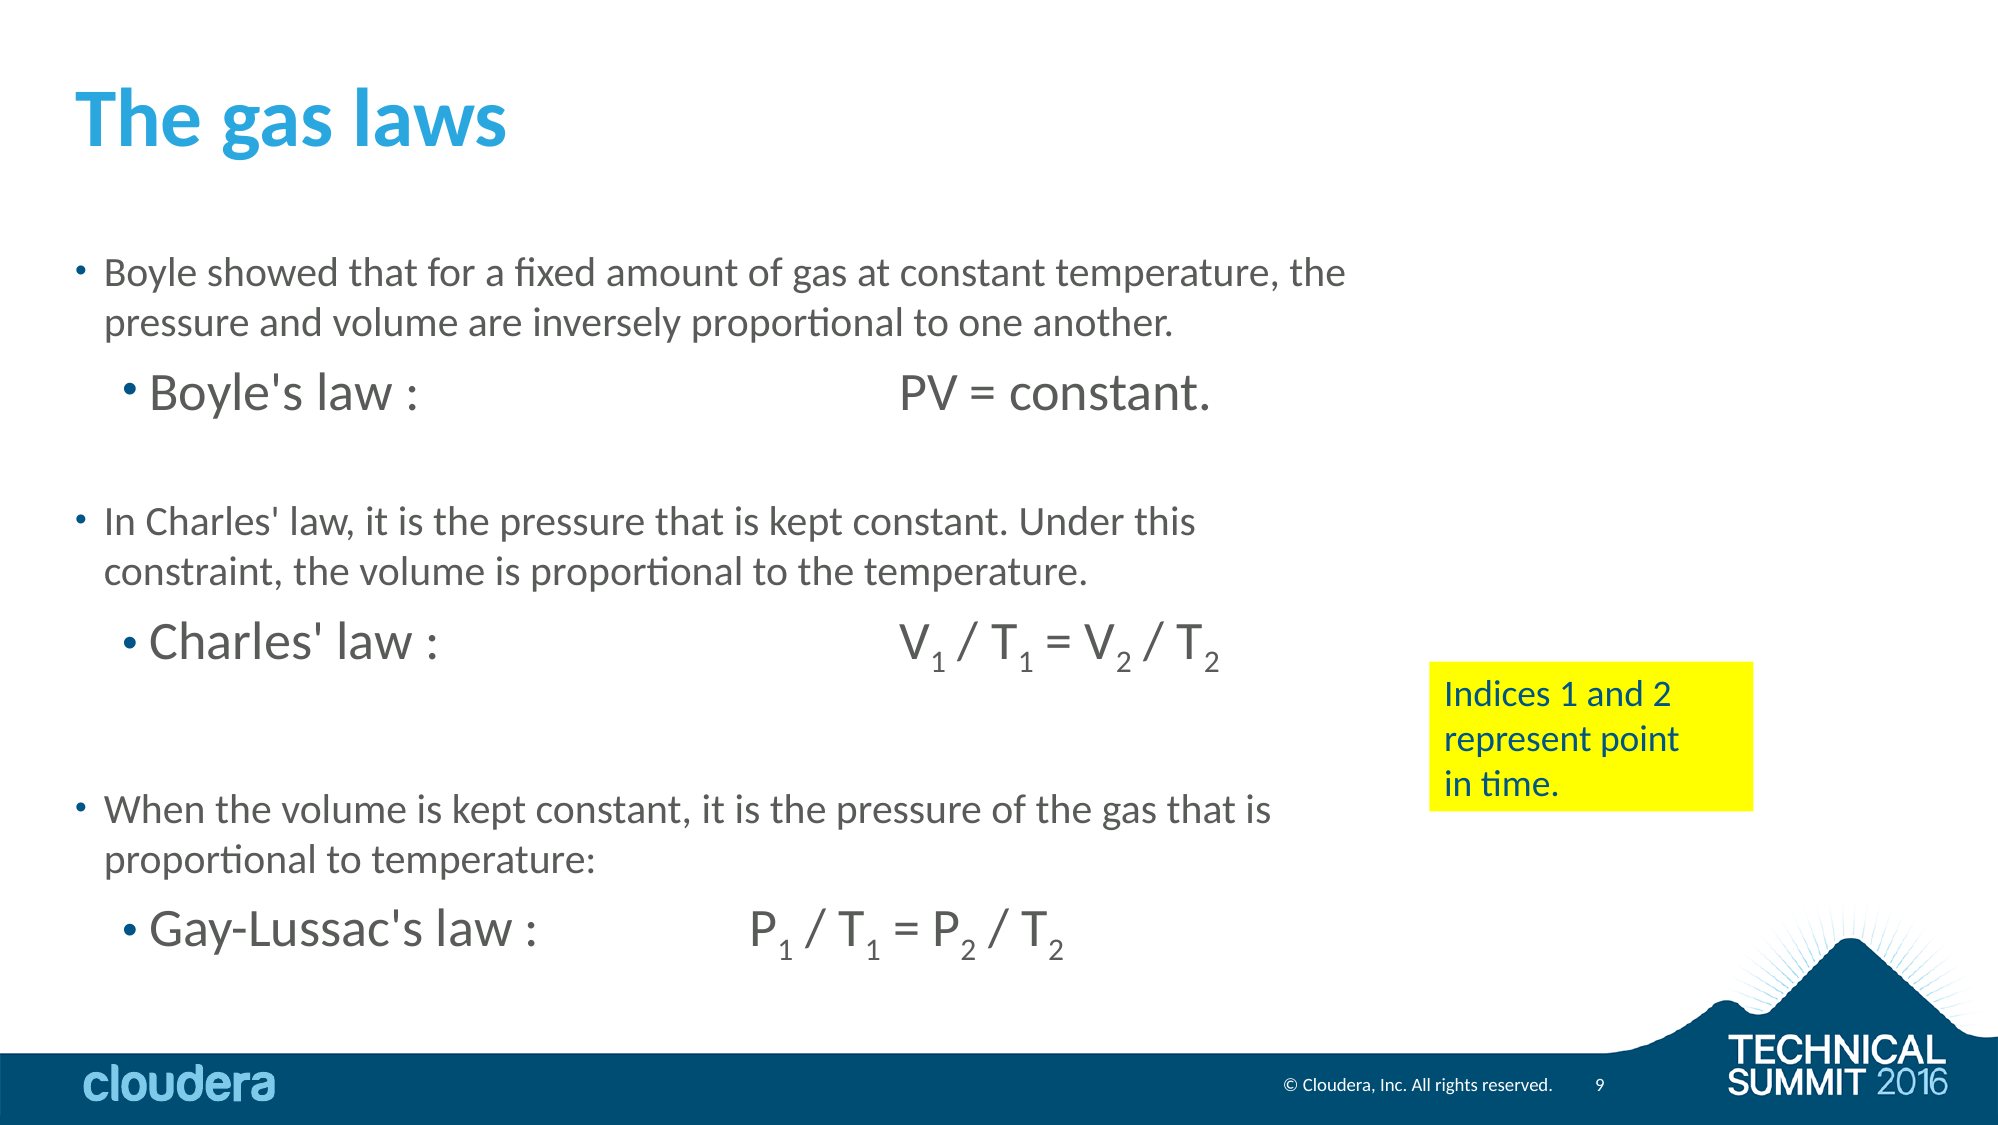

# The gas laws
Boyle showed that for a fixed amount of gas at constant temperature, the pressure and volume are inversely proportional to one another.
Boyle's law : 				PV = constant.
In Charles' law, it is the pressure that is kept constant. Under this constraint, the volume is proportional to the temperature.
Charles' law : 			V1 / T1 = V2 / T2

When the volume is kept constant, it is the pressure of the gas that is proportional to temperature:
Gay-Lussac's law : 		P1 / T1 = P2 / T2
Indices 1 and 2 represent point
in time.